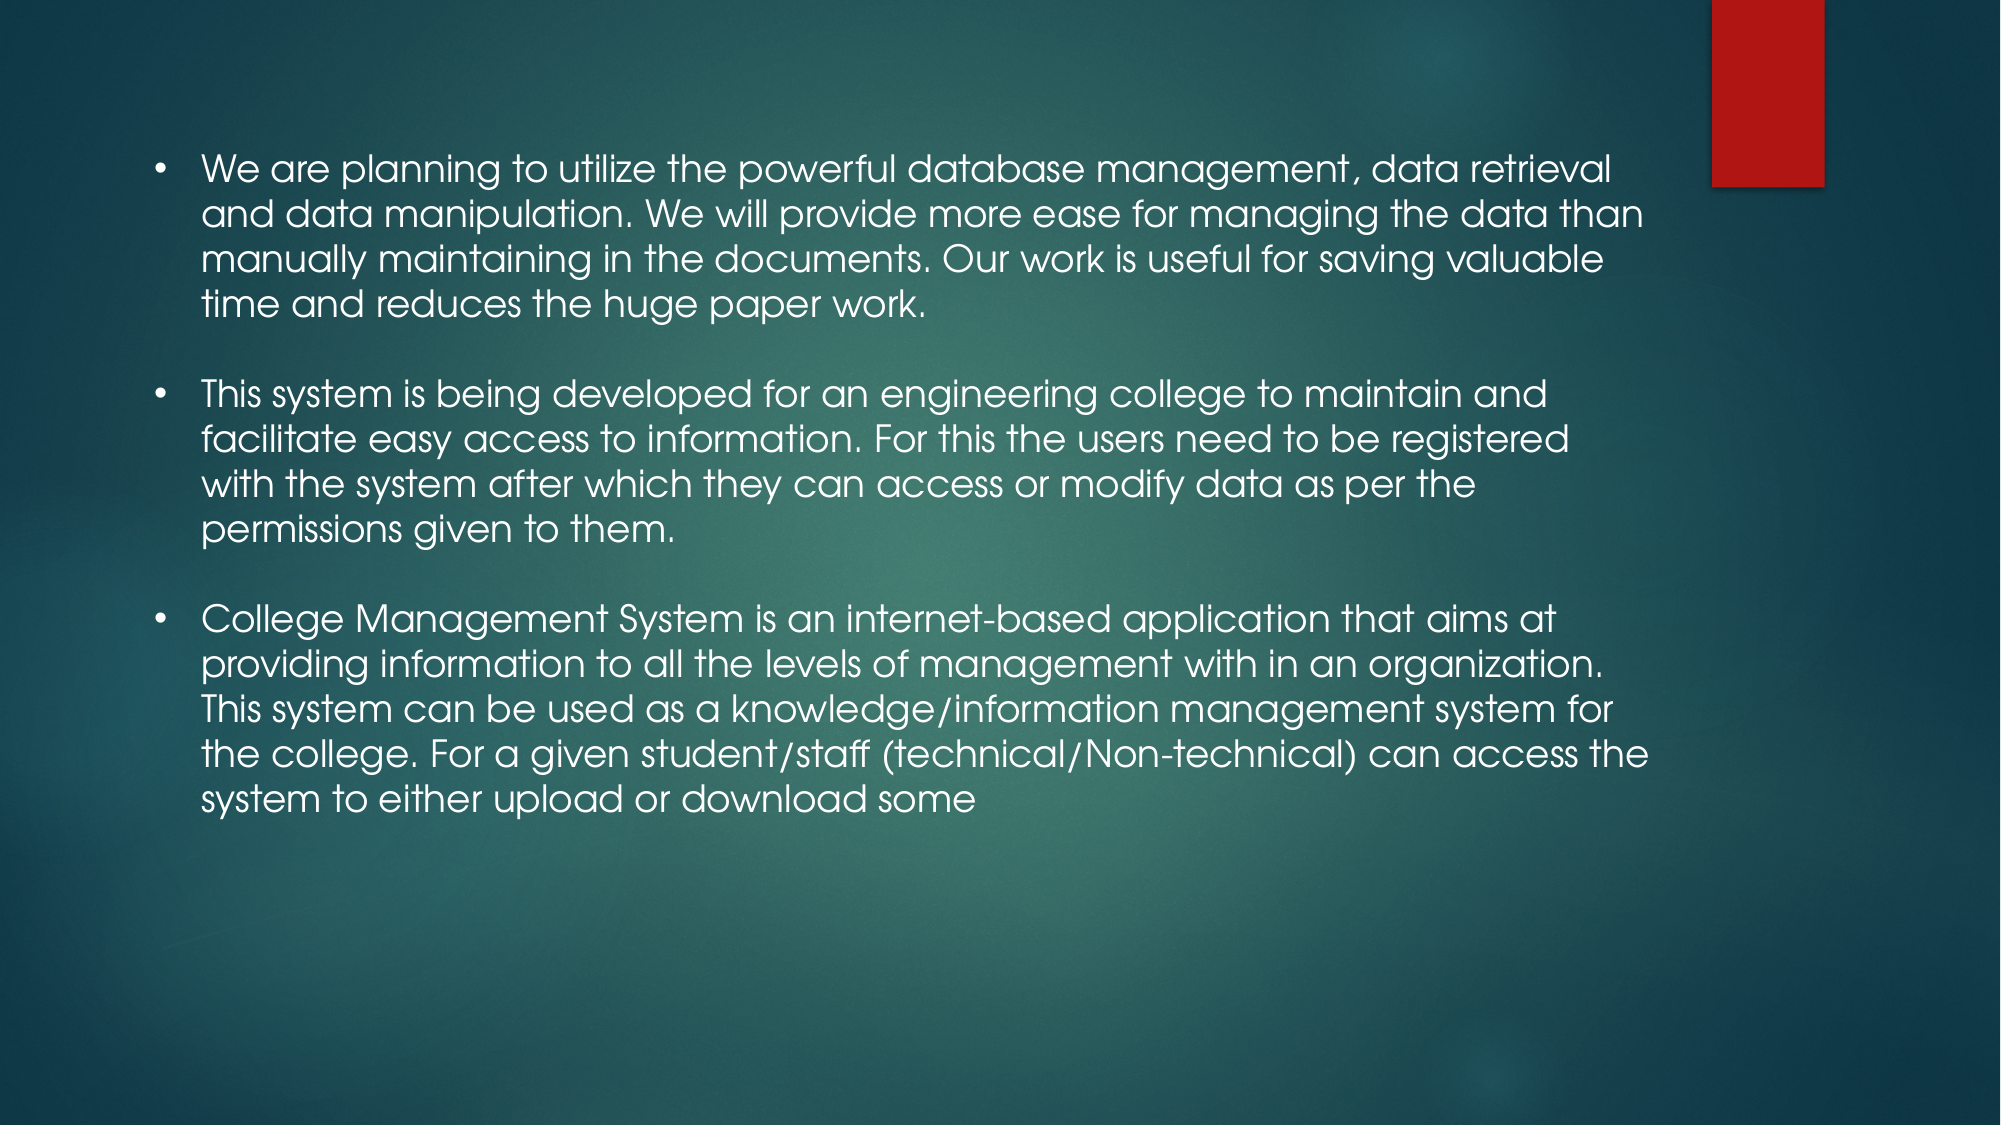

We are planning to utilize the powerful database management, data retrieval and data manipulation. We will provide more ease for managing the data than manually maintaining in the documents. Our work is useful for saving valuable time and reduces the huge paper work.

This system is being developed for an engineering college to maintain and facilitate easy access to information. For this the users need to be registered with the system after which they can access or modify data as per the permissions given to them.

College Management System is an internet-based application that aims at providing information to all the levels of management with in an organization. This system can be used as a knowledge/information management system for the college. For a given student/staff (technical/Non-technical) can access the system to either upload or download some